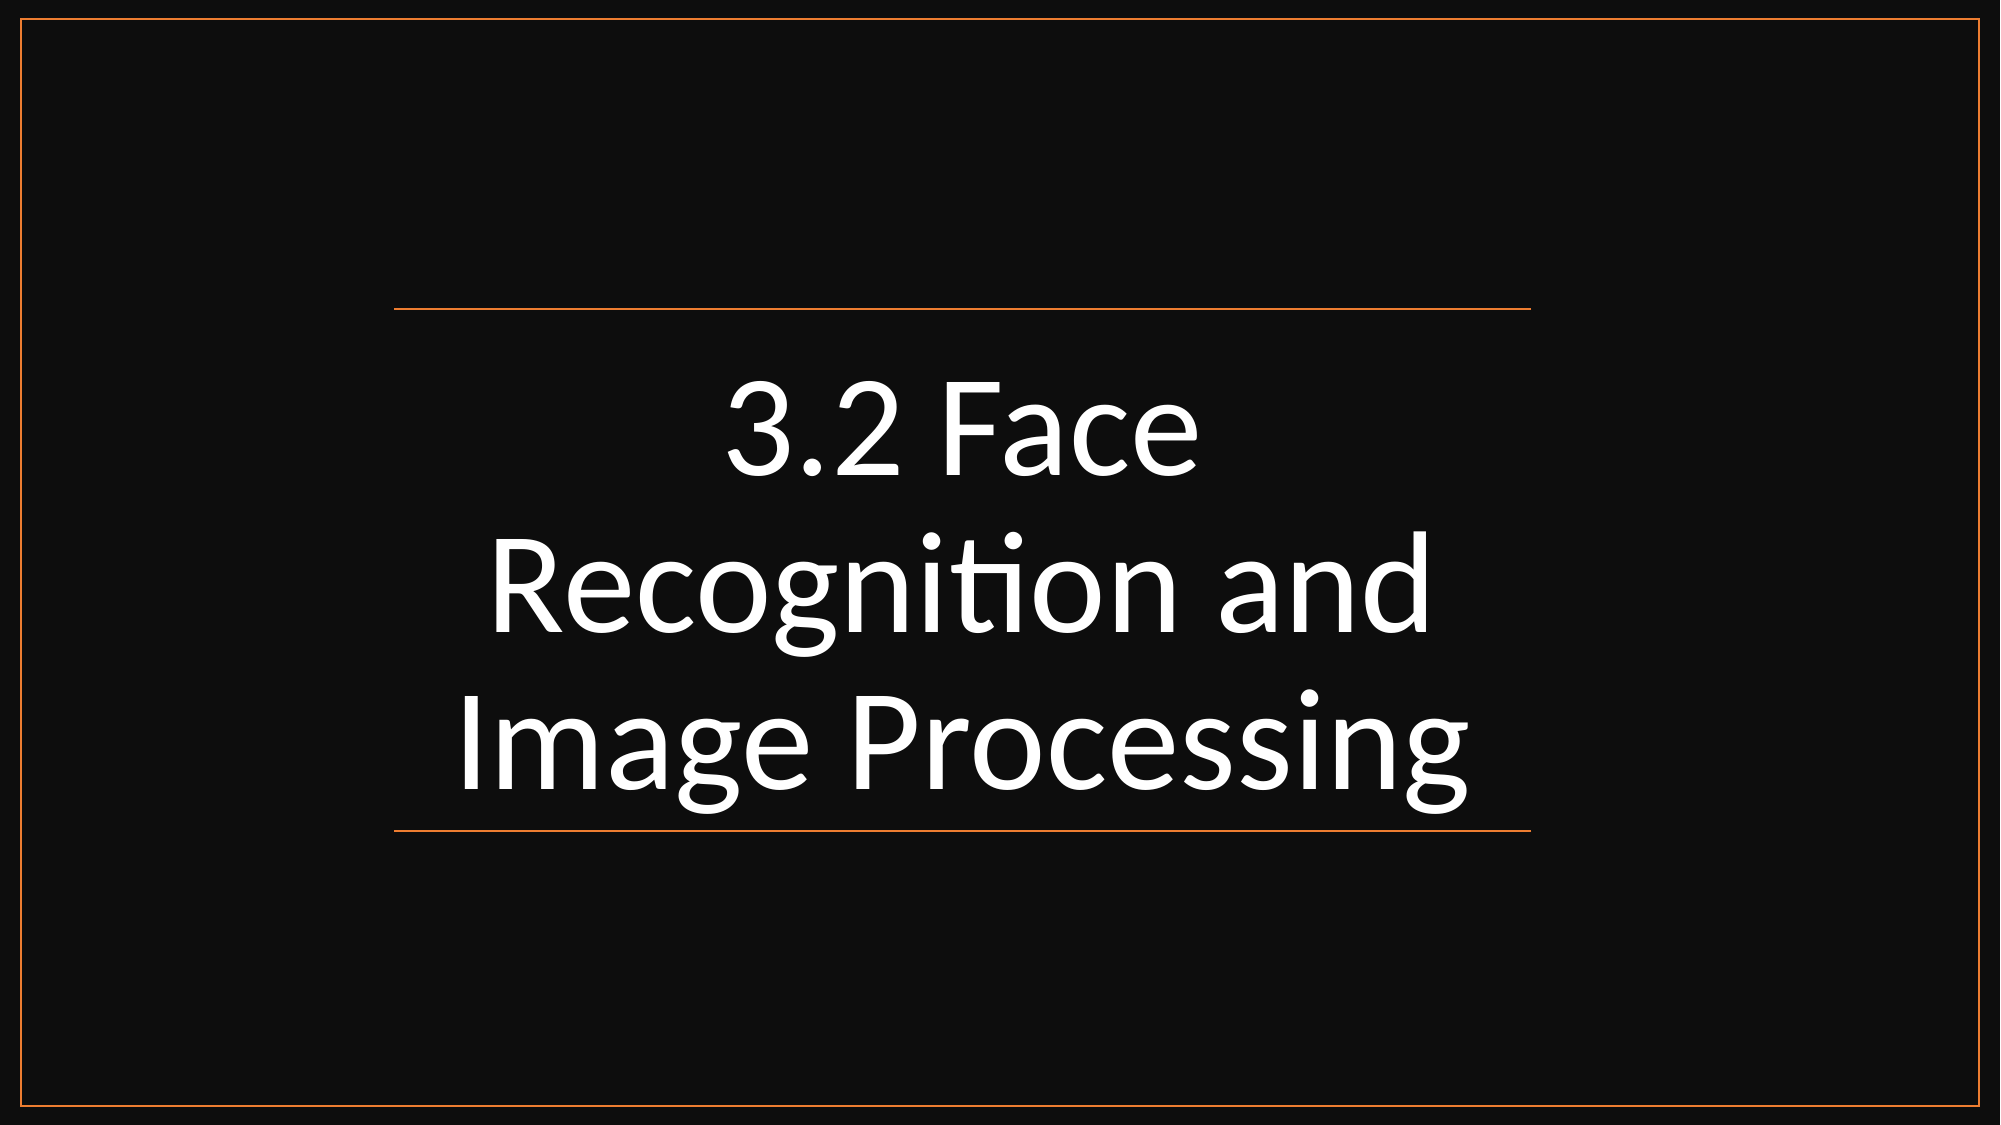

# 3.2 Face Recognition and Image Processing